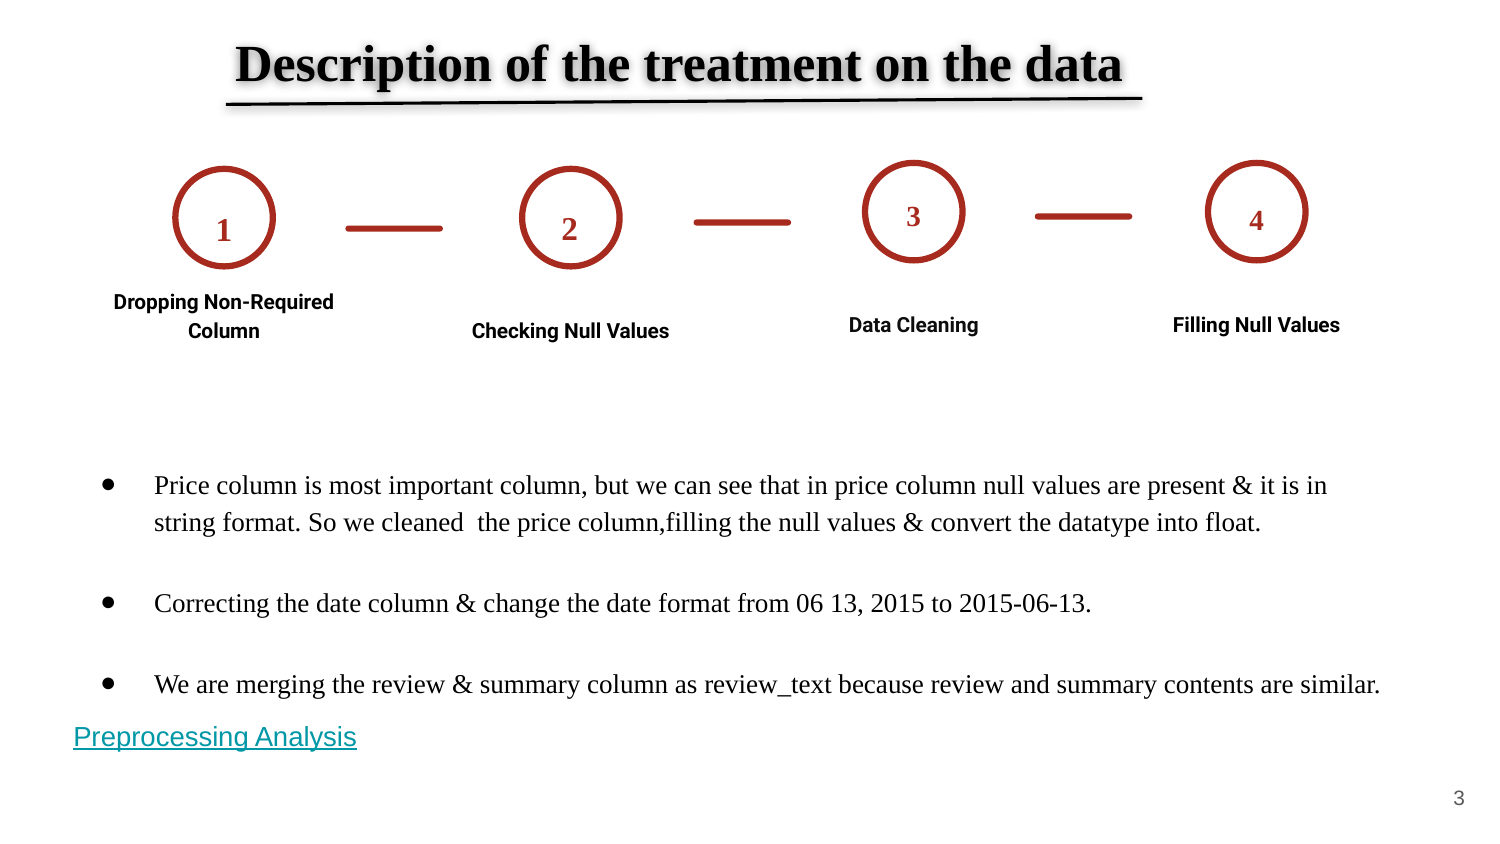

# Description of the treatment on the data

3
Data Cleaning

4
Filling Null Values

1
Dropping Non-Required Column

2
Checking Null Values

Price column is most important column, but we can see that in price column null values are present & it is in string format. So we cleaned  the price column,filling the null values & convert the datatype into float.

Correcting the date column & change the date format from 06 13, 2015 to 2015-06-13.

We are merging the review & summary column as review_text because review and summary contents are similar.

Preprocessing Analysis

3